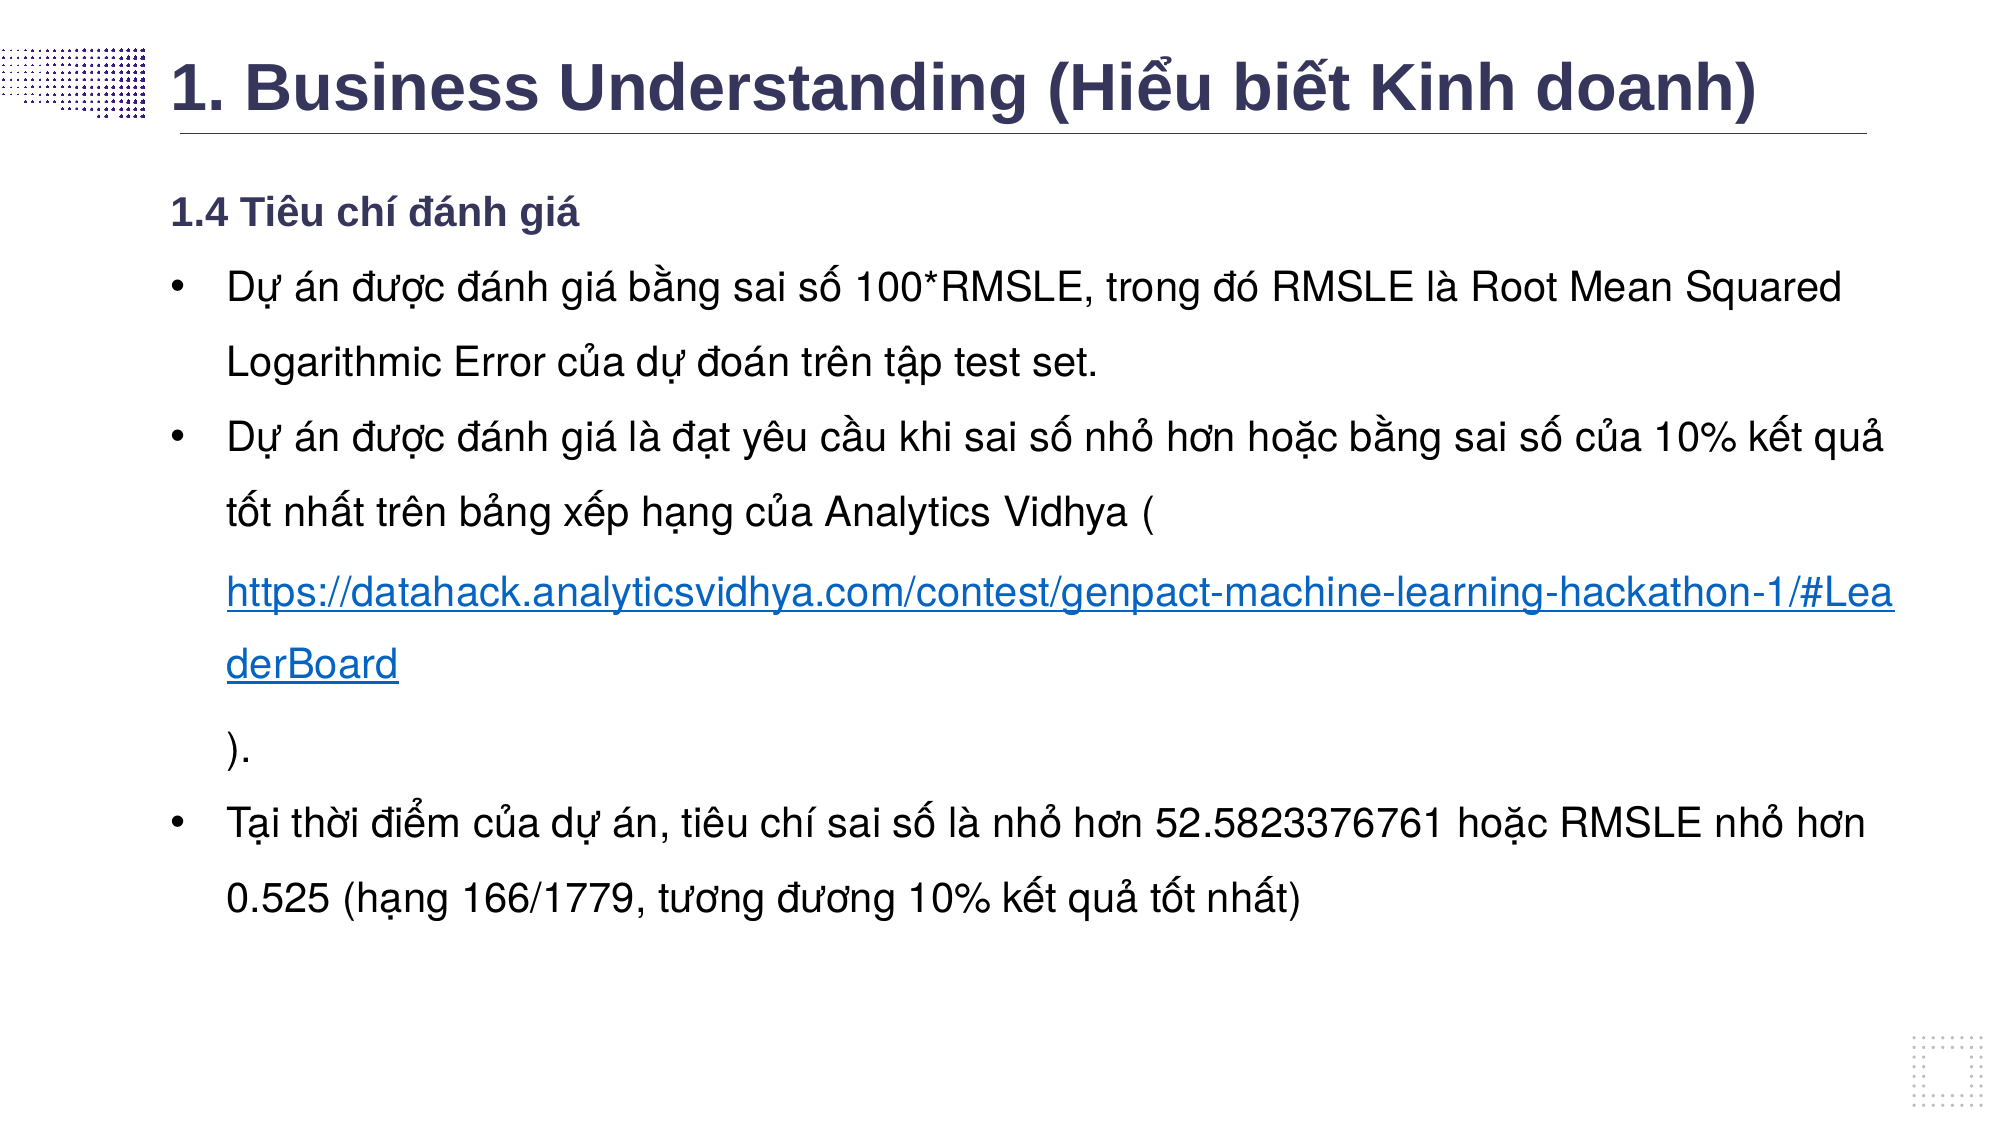

1. Business Understanding (Hiểu biết Kinh doanh)
1.4 Tiêu chí đánh giá
Dự án được đánh giá bằng sai số 100*RMSLE, trong đó RMSLE là Root Mean Squared Logarithmic Error của dự đoán trên tập test set.
Dự án được đánh giá là đạt yêu cầu khi sai số nhỏ hơn hoặc bằng sai số của 10% kết quả tốt nhất trên bảng xếp hạng của Analytics Vidhya (https://datahack.analyticsvidhya.com/contest/genpact-machine-learning-hackathon-1/#LeaderBoard).
Tại thời điểm của dự án, tiêu chí sai số là nhỏ hơn 52.5823376761 hoặc RMSLE nhỏ hơn 0.525 (hạng 166/1779, tương đương 10% kết quả tốt nhất)